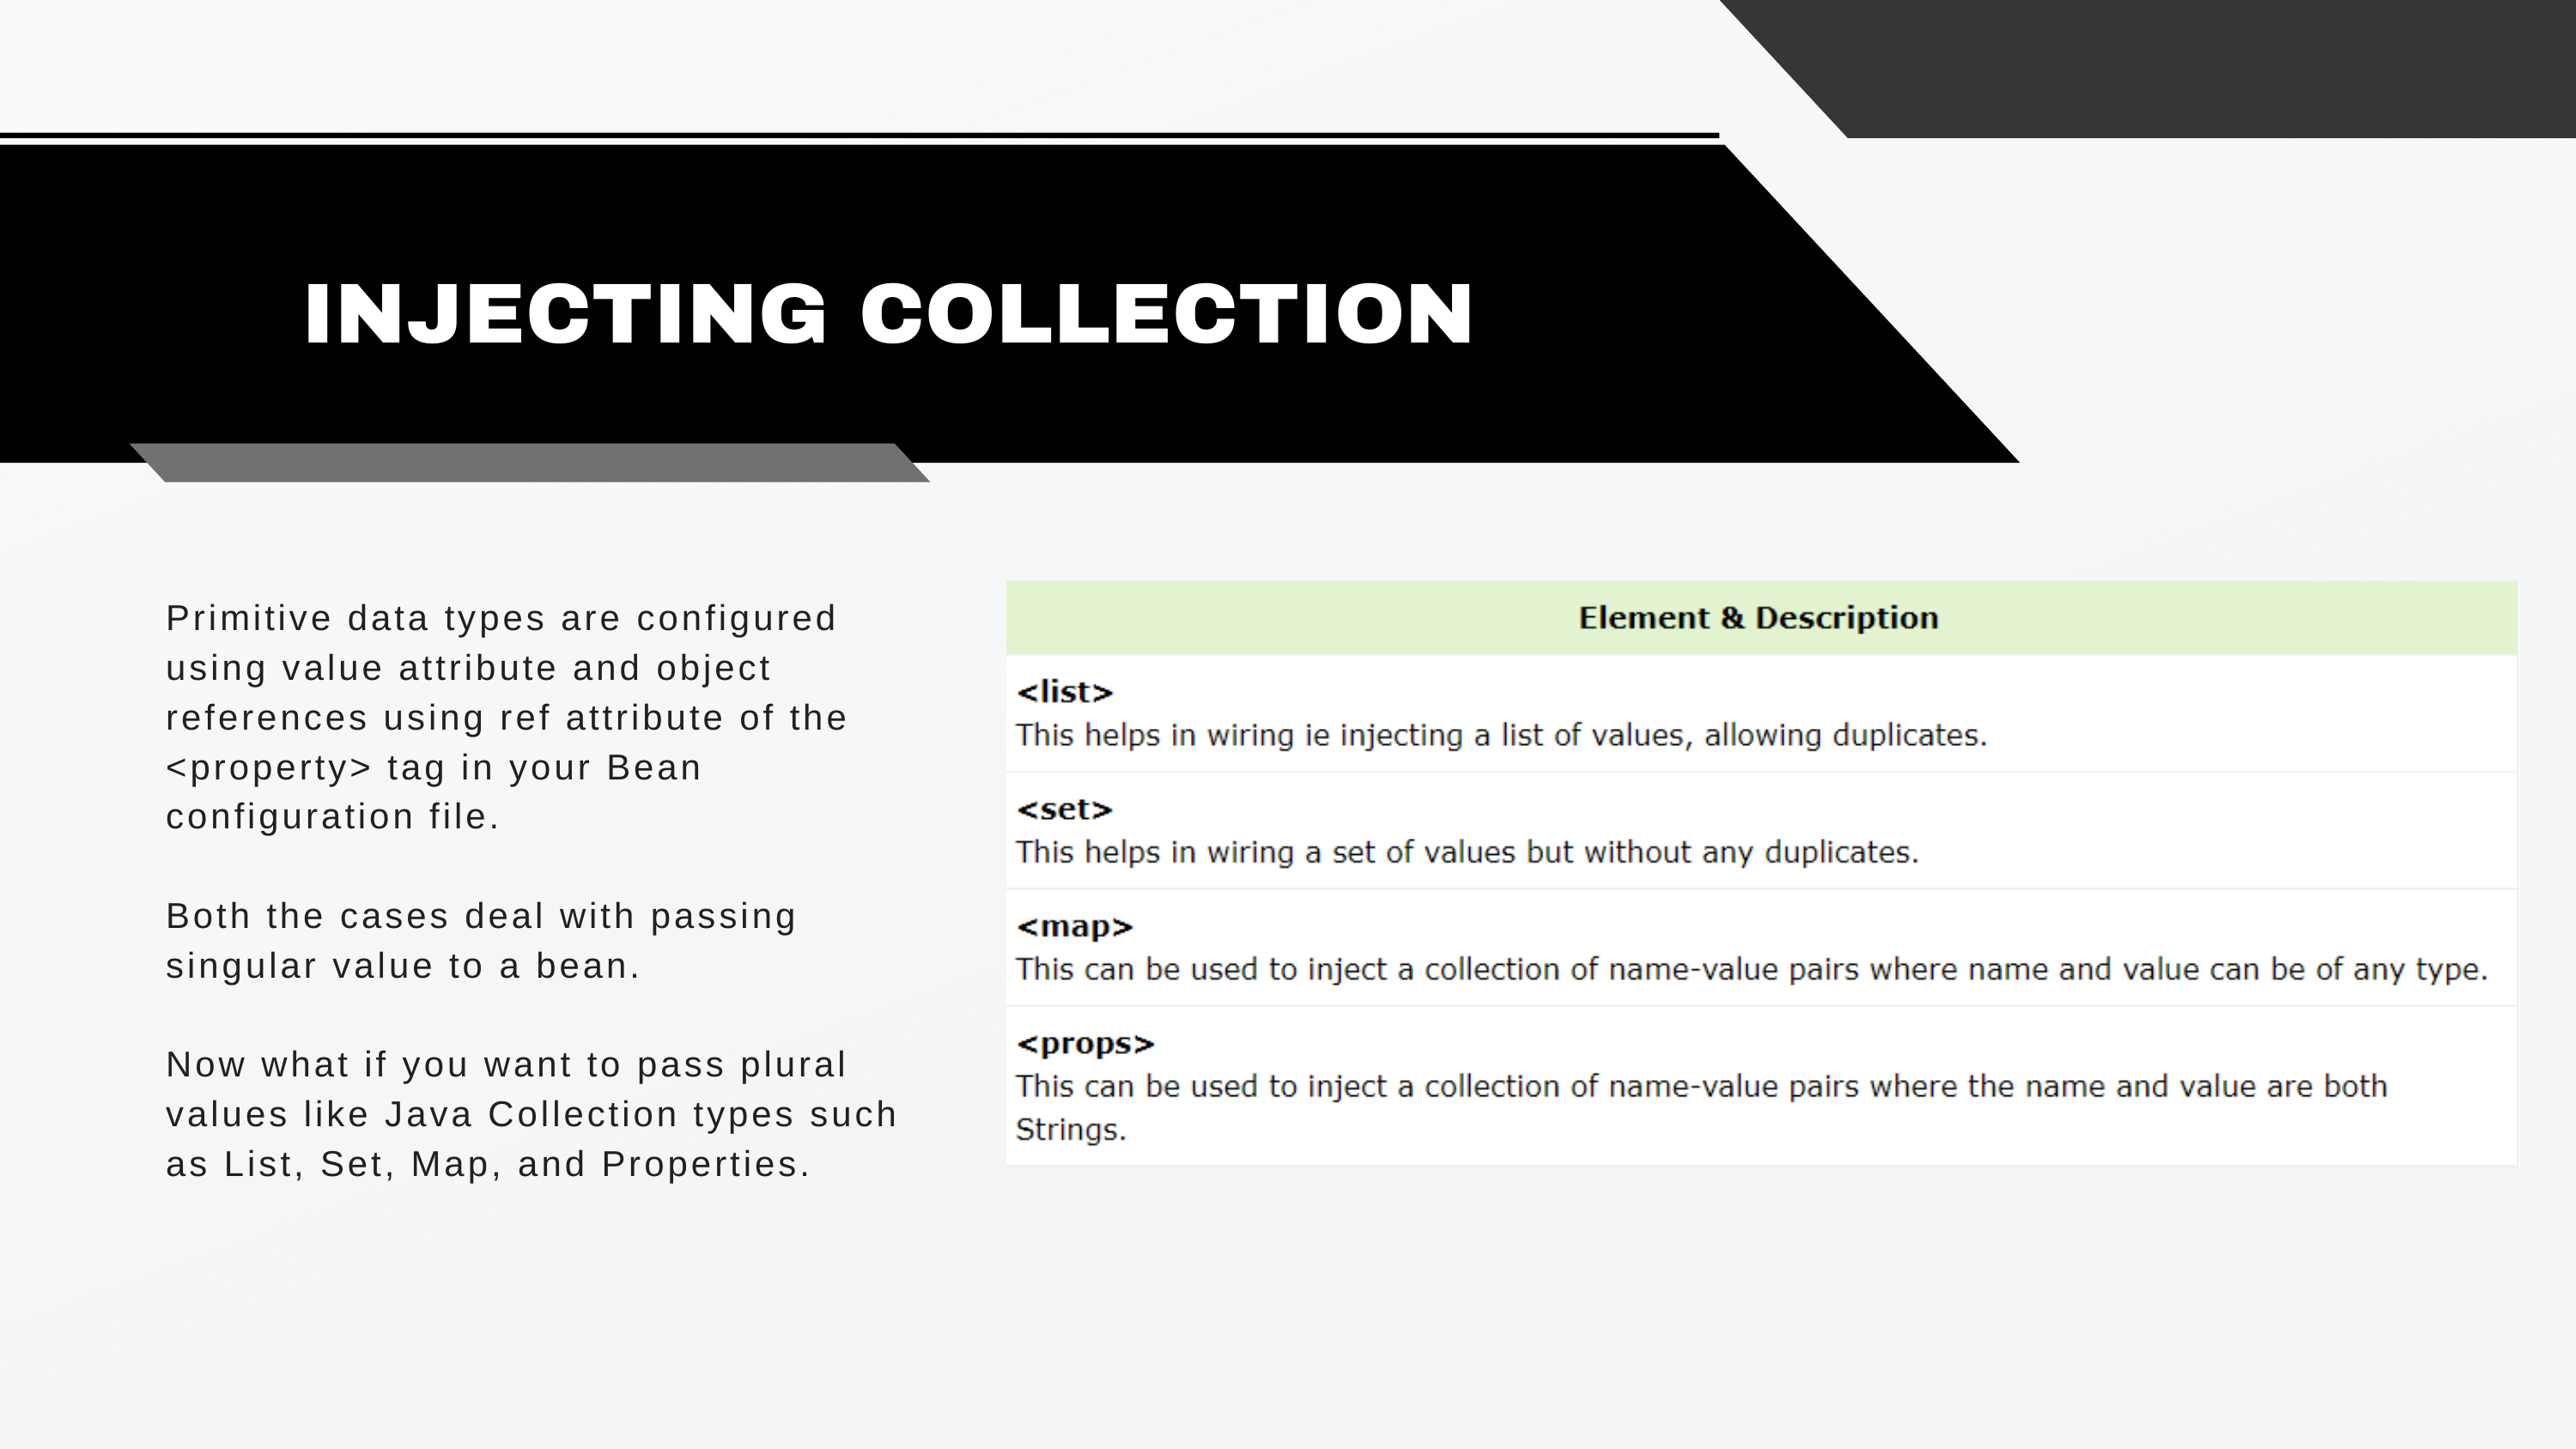

INJECTING COLLECTION

Primitive data types are configured using value attribute and object references using ref attribute of the <property> tag in your Bean configuration file.

Both the cases deal with passing singular value to a bean.

Now what if you want to pass plural values like Java Collection types such as List, Set, Map, and Properties.